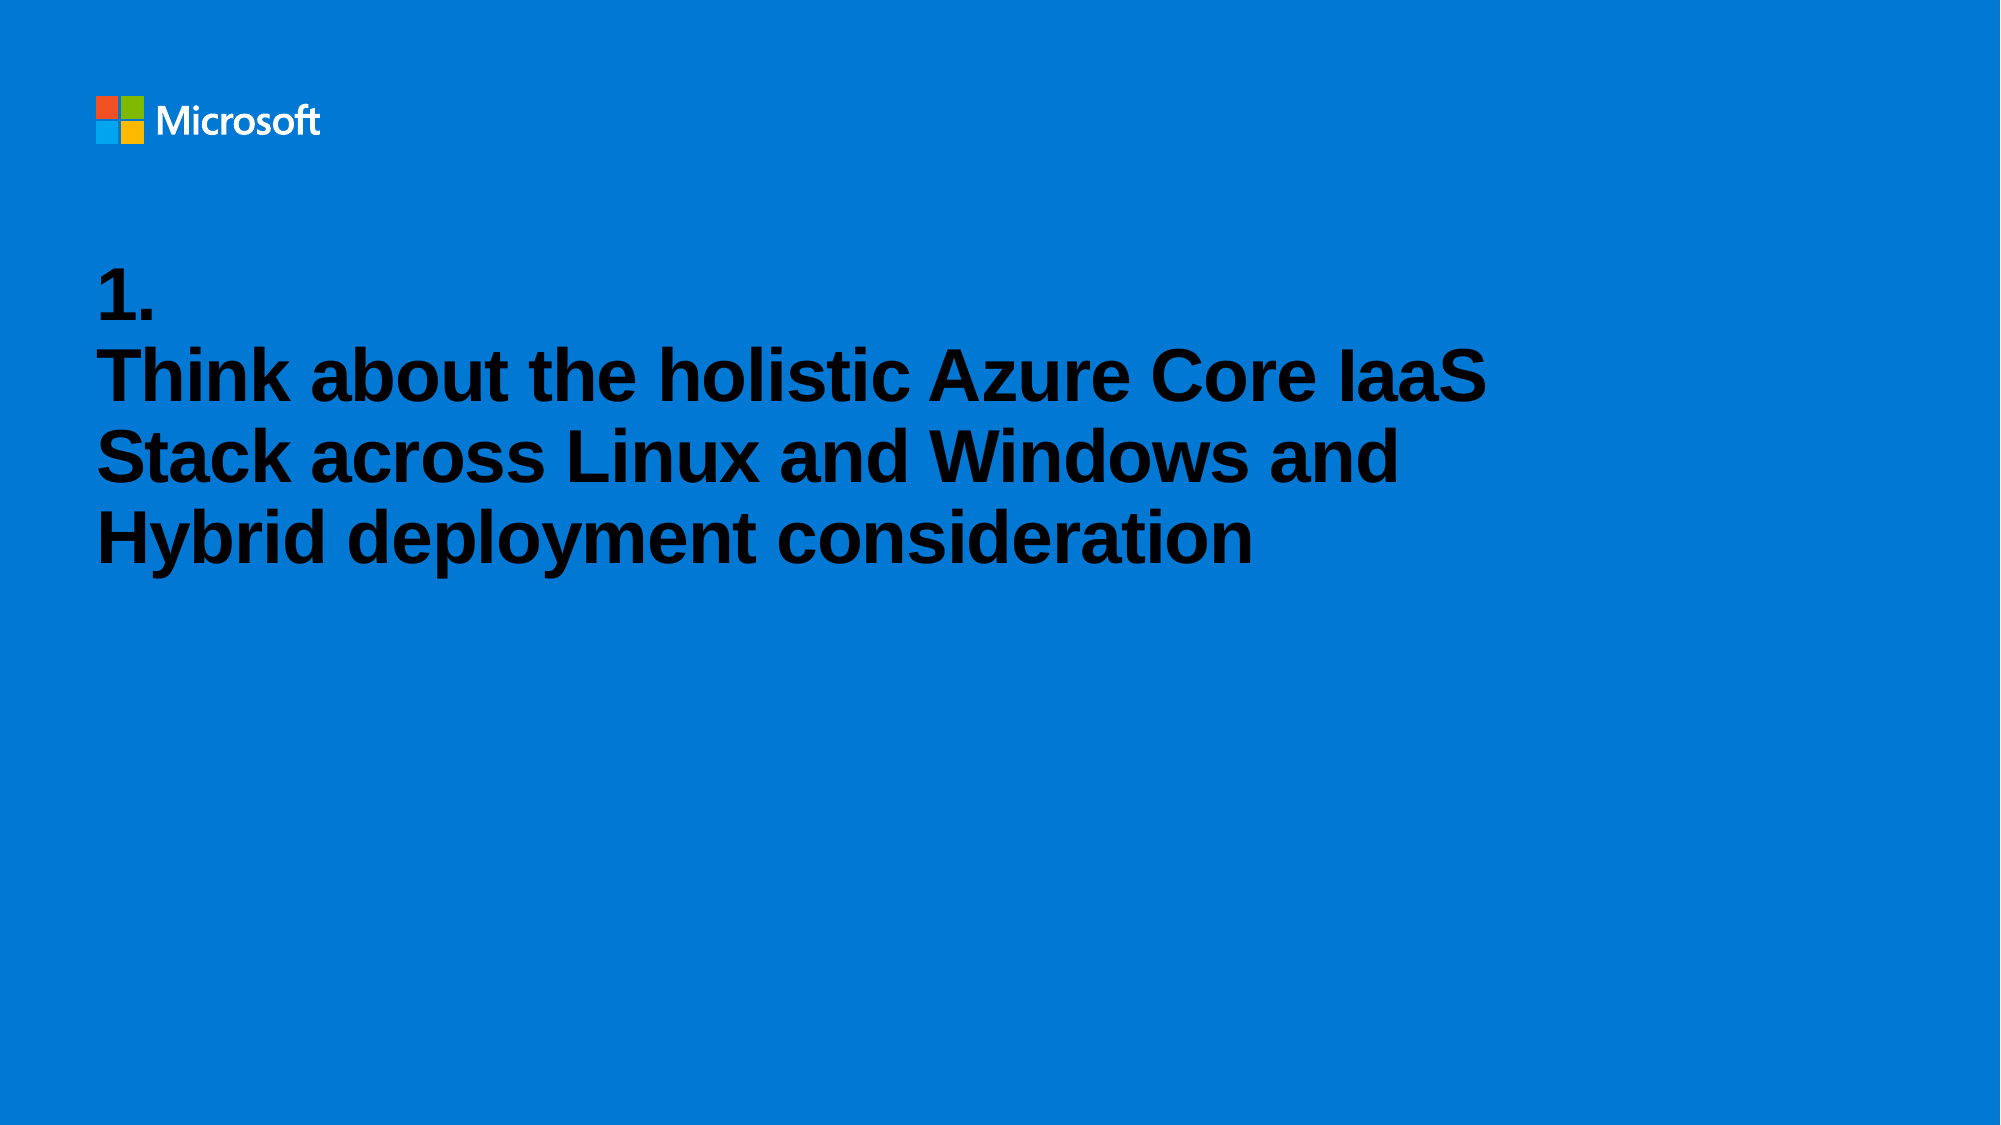

# 1. Think about the holistic Azure Core IaaS Stack across Linux and Windows and Hybrid deployment consideration